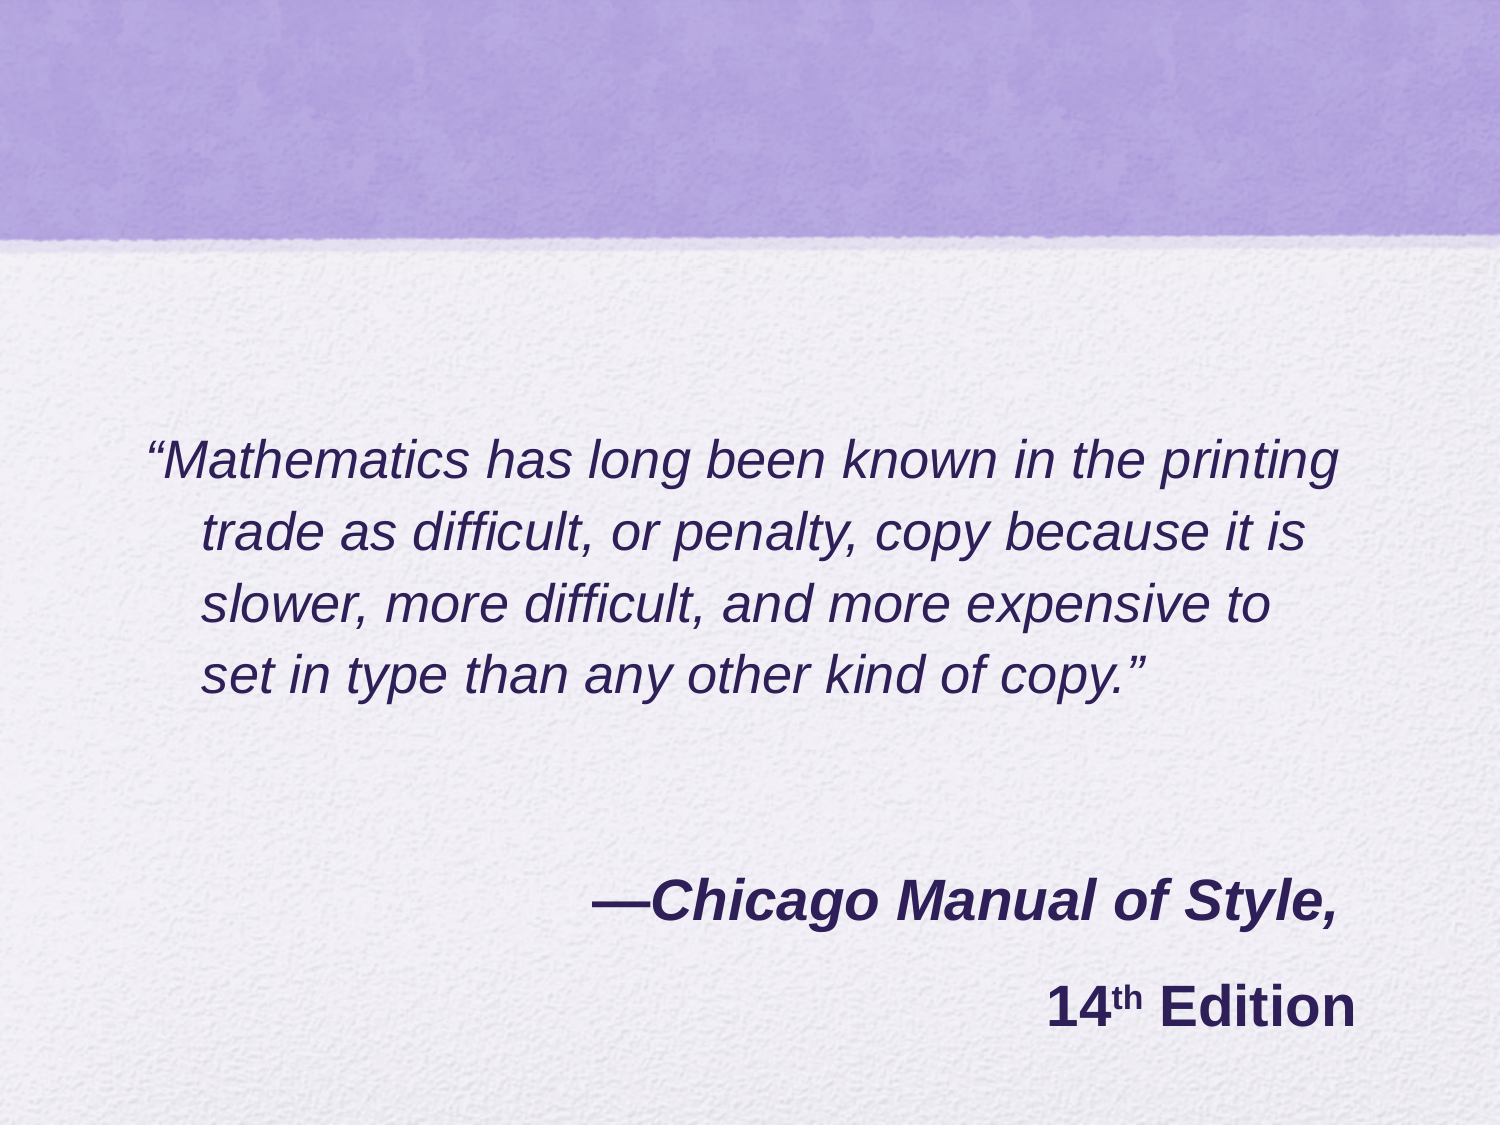

“Mathematics has long been known in the printing trade as difficult, or penalty, copy because it is slower, more difficult, and more expensive to set in type than any other kind of copy.”

	—Chicago Manual of Style,
14th Edition